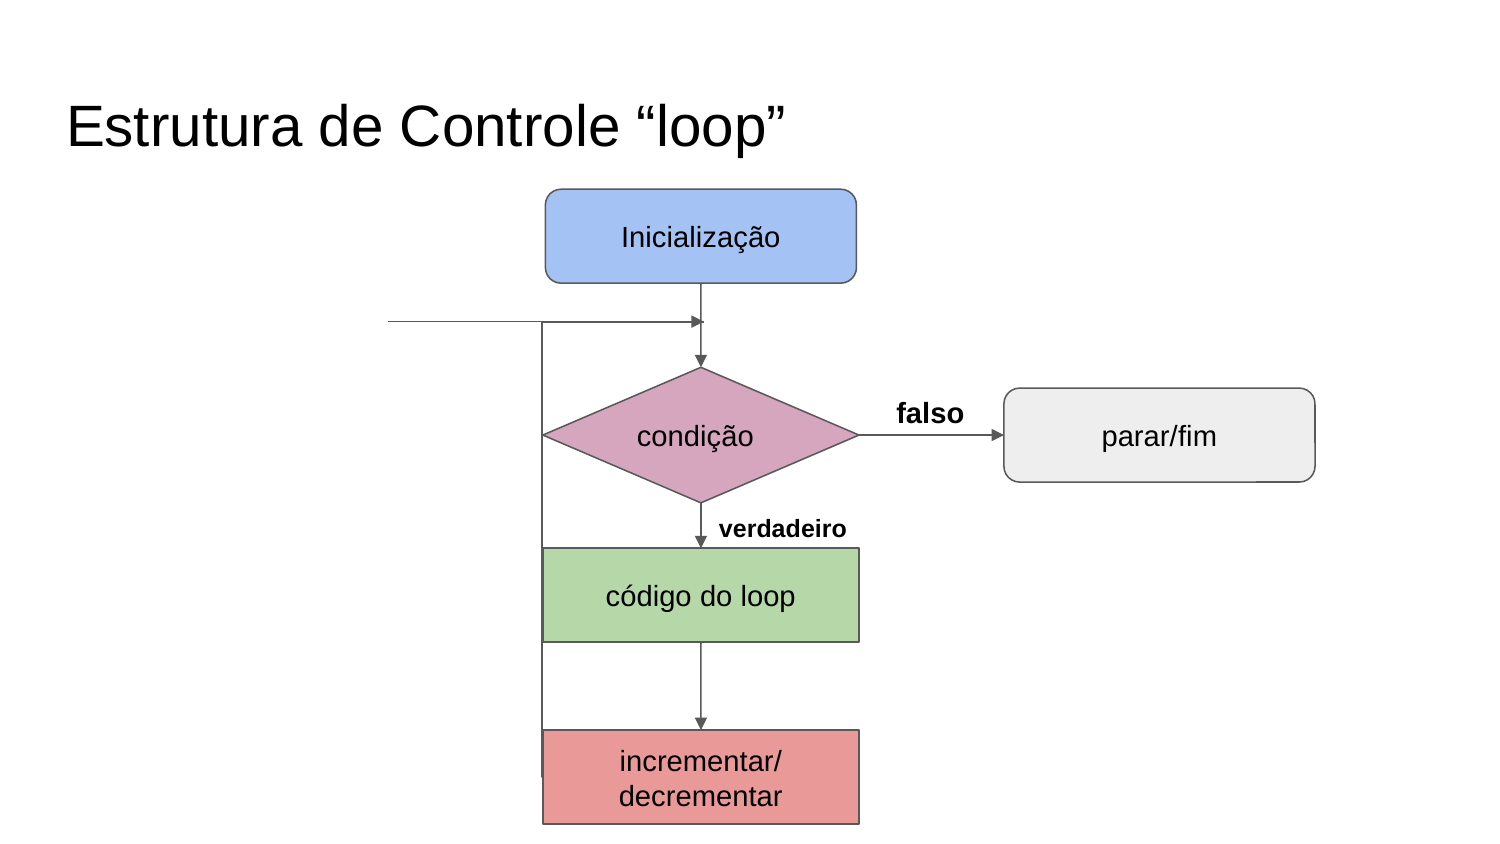

# Estrutura de Controle “loop”
Inicialização
condição
falso
parar/fim
verdadeiro
código do loop
incrementar/
decrementar